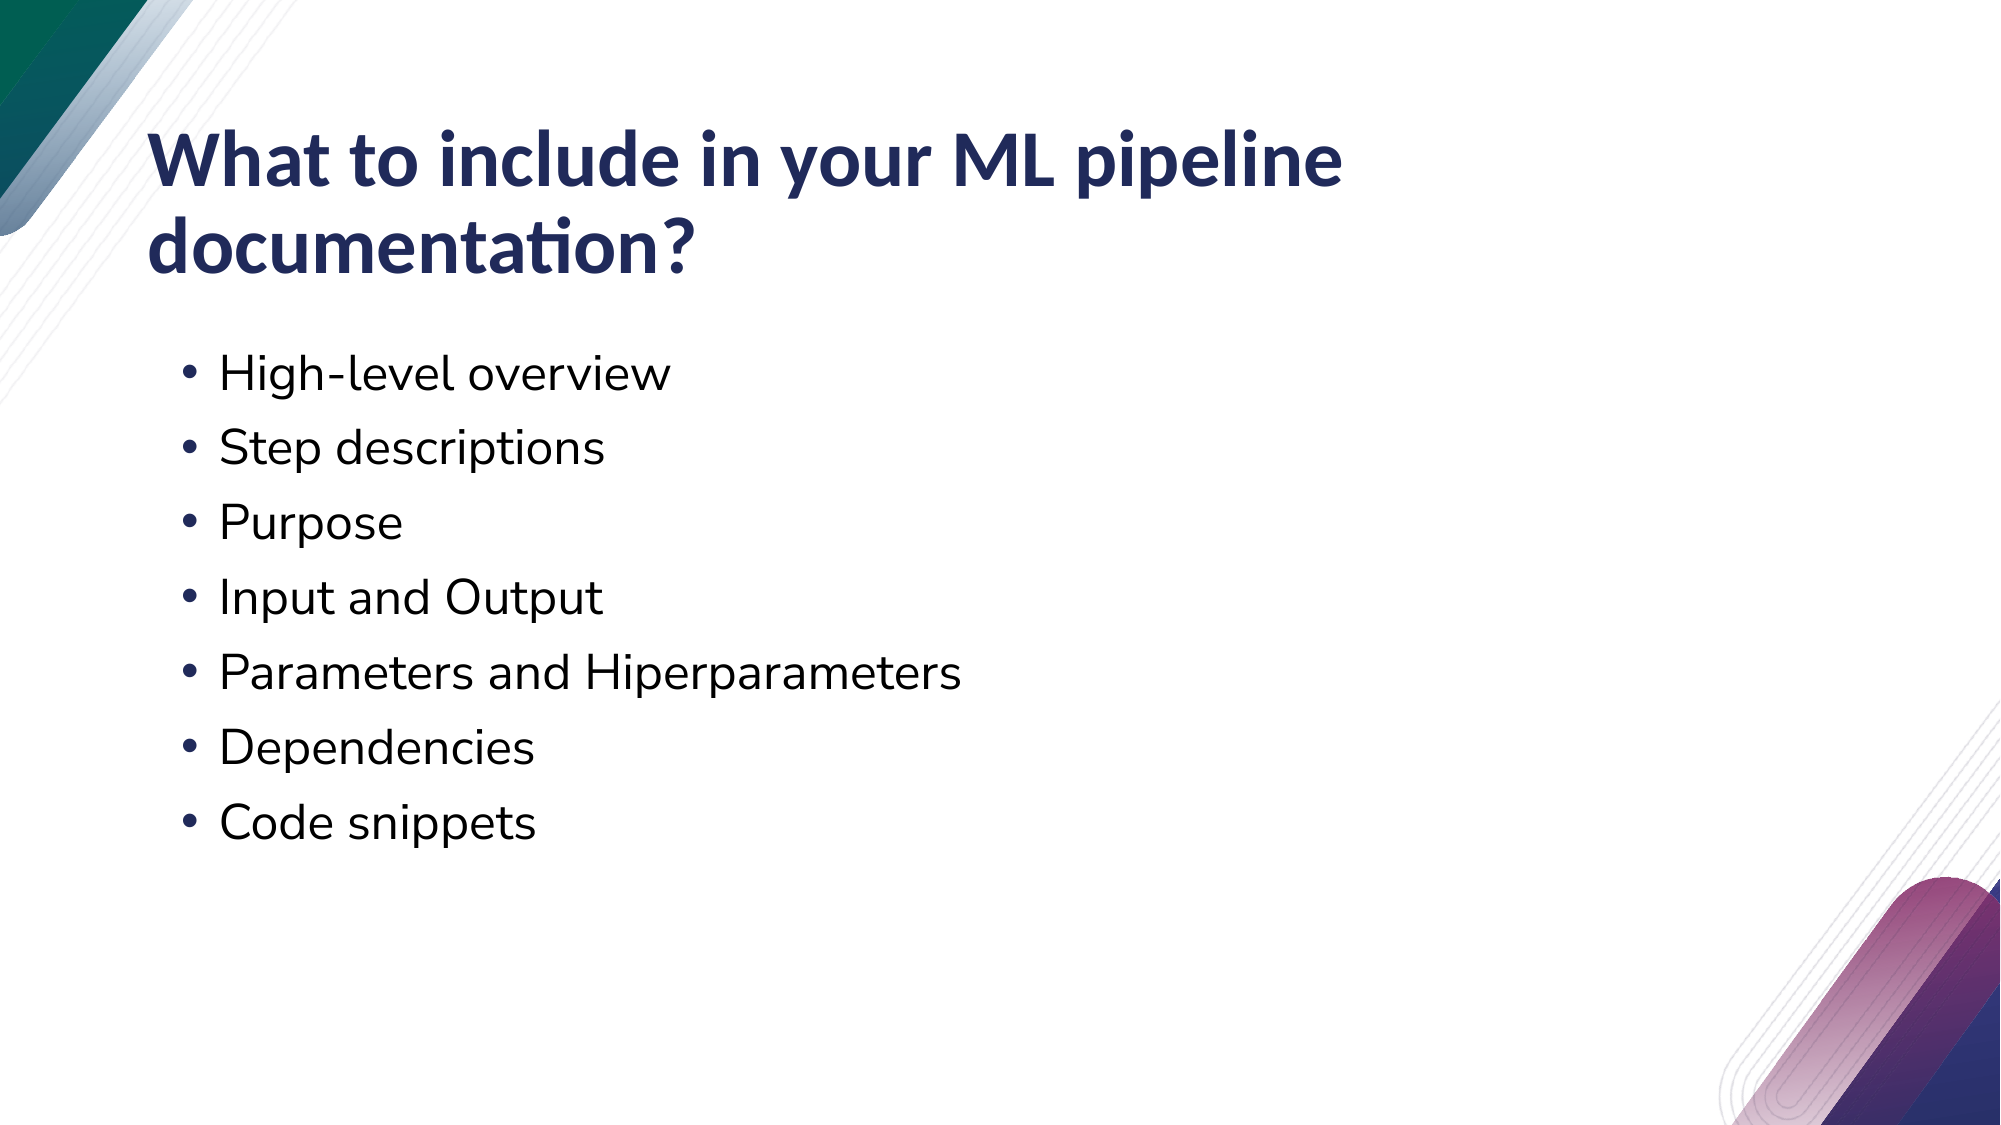

# What to include in your ML pipeline documentation?
High-level overview
Step descriptions
Purpose
Input and Output
Parameters and Hiperparameters
Dependencies
Code snippets